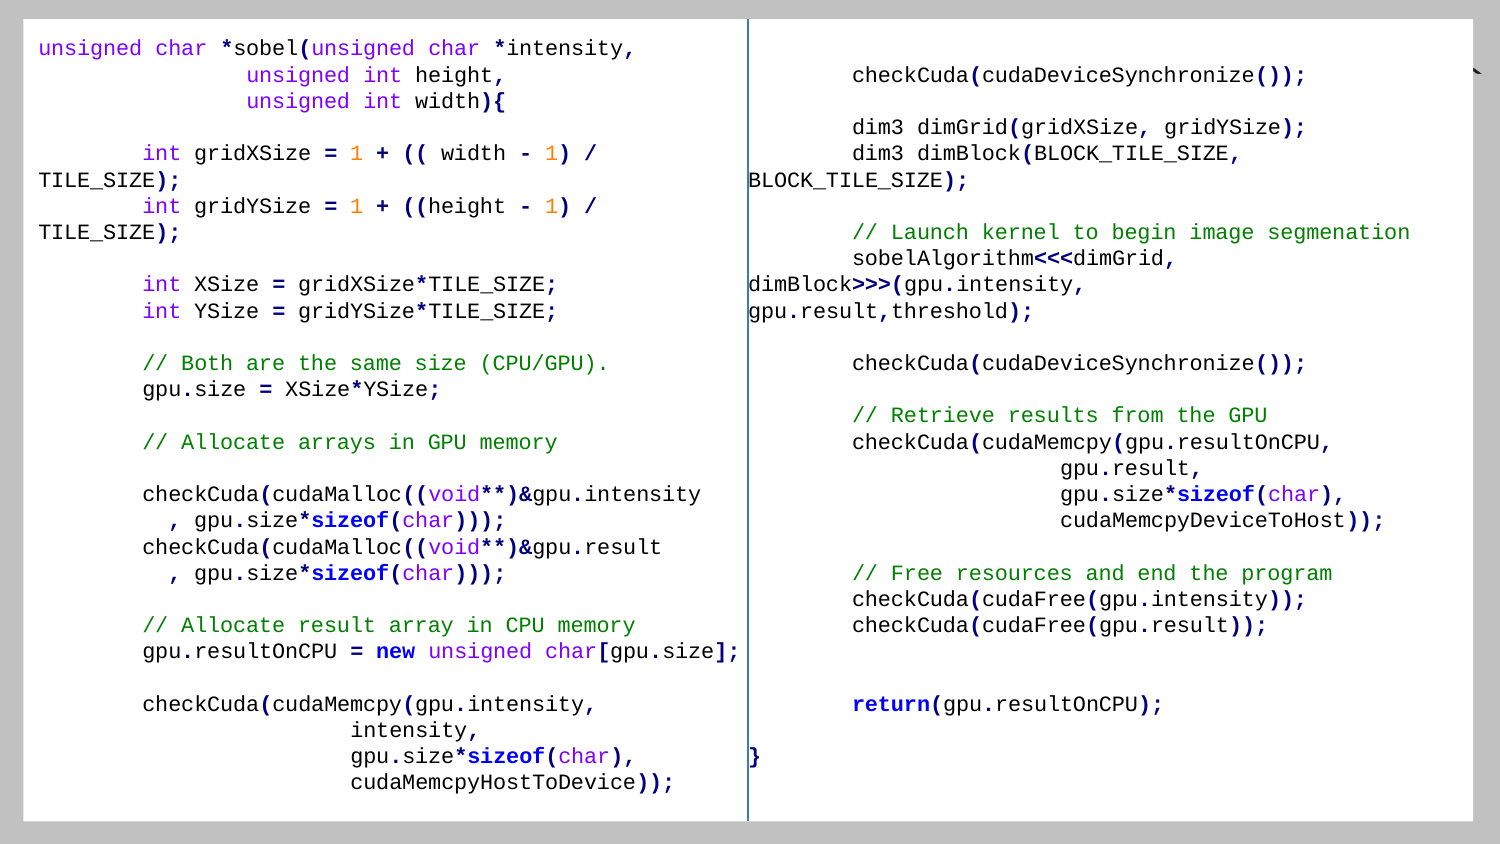

#
unsigned char *sobel(unsigned char *intensity,
                unsigned int height,
                unsigned int width){

        int gridXSize = 1 + (( width - 1) / TILE_SIZE);
        int gridYSize = 1 + ((height - 1) / TILE_SIZE);

        int XSize = gridXSize*TILE_SIZE;
        int YSize = gridYSize*TILE_SIZE;

        // Both are the same size (CPU/GPU).
        gpu.size = XSize*YSize;

        // Allocate arrays in GPU memory
        checkCuda(cudaMalloc((void**)&gpu.intensity              , gpu.size*sizeof(char)));
        checkCuda(cudaMalloc((void**)&gpu.result                 , gpu.size*sizeof(char)));

        // Allocate result array in CPU memory
        gpu.resultOnCPU = new unsigned char[gpu.size];

        checkCuda(cudaMemcpy(gpu.intensity,
                        intensity,
                        gpu.size*sizeof(char),
                        cudaMemcpyHostToDevice));

        checkCuda(cudaDeviceSynchronize());

        dim3 dimGrid(gridXSize, gridYSize);
        dim3 dimBlock(BLOCK_TILE_SIZE, BLOCK_TILE_SIZE);

        // Launch kernel to begin image segmenation
        sobelAlgorithm<<<dimGrid, dimBlock>>>(gpu.intensity,
gpu.result,threshold);

        checkCuda(cudaDeviceSynchronize());

        // Retrieve results from the GPU
        checkCuda(cudaMemcpy(gpu.resultOnCPU,
                        gpu.result,
                        gpu.size*sizeof(char),
                        cudaMemcpyDeviceToHost));

        // Free resources and end the program
        checkCuda(cudaFree(gpu.intensity));
        checkCuda(cudaFree(gpu.result));

        return(gpu.resultOnCPU);

}